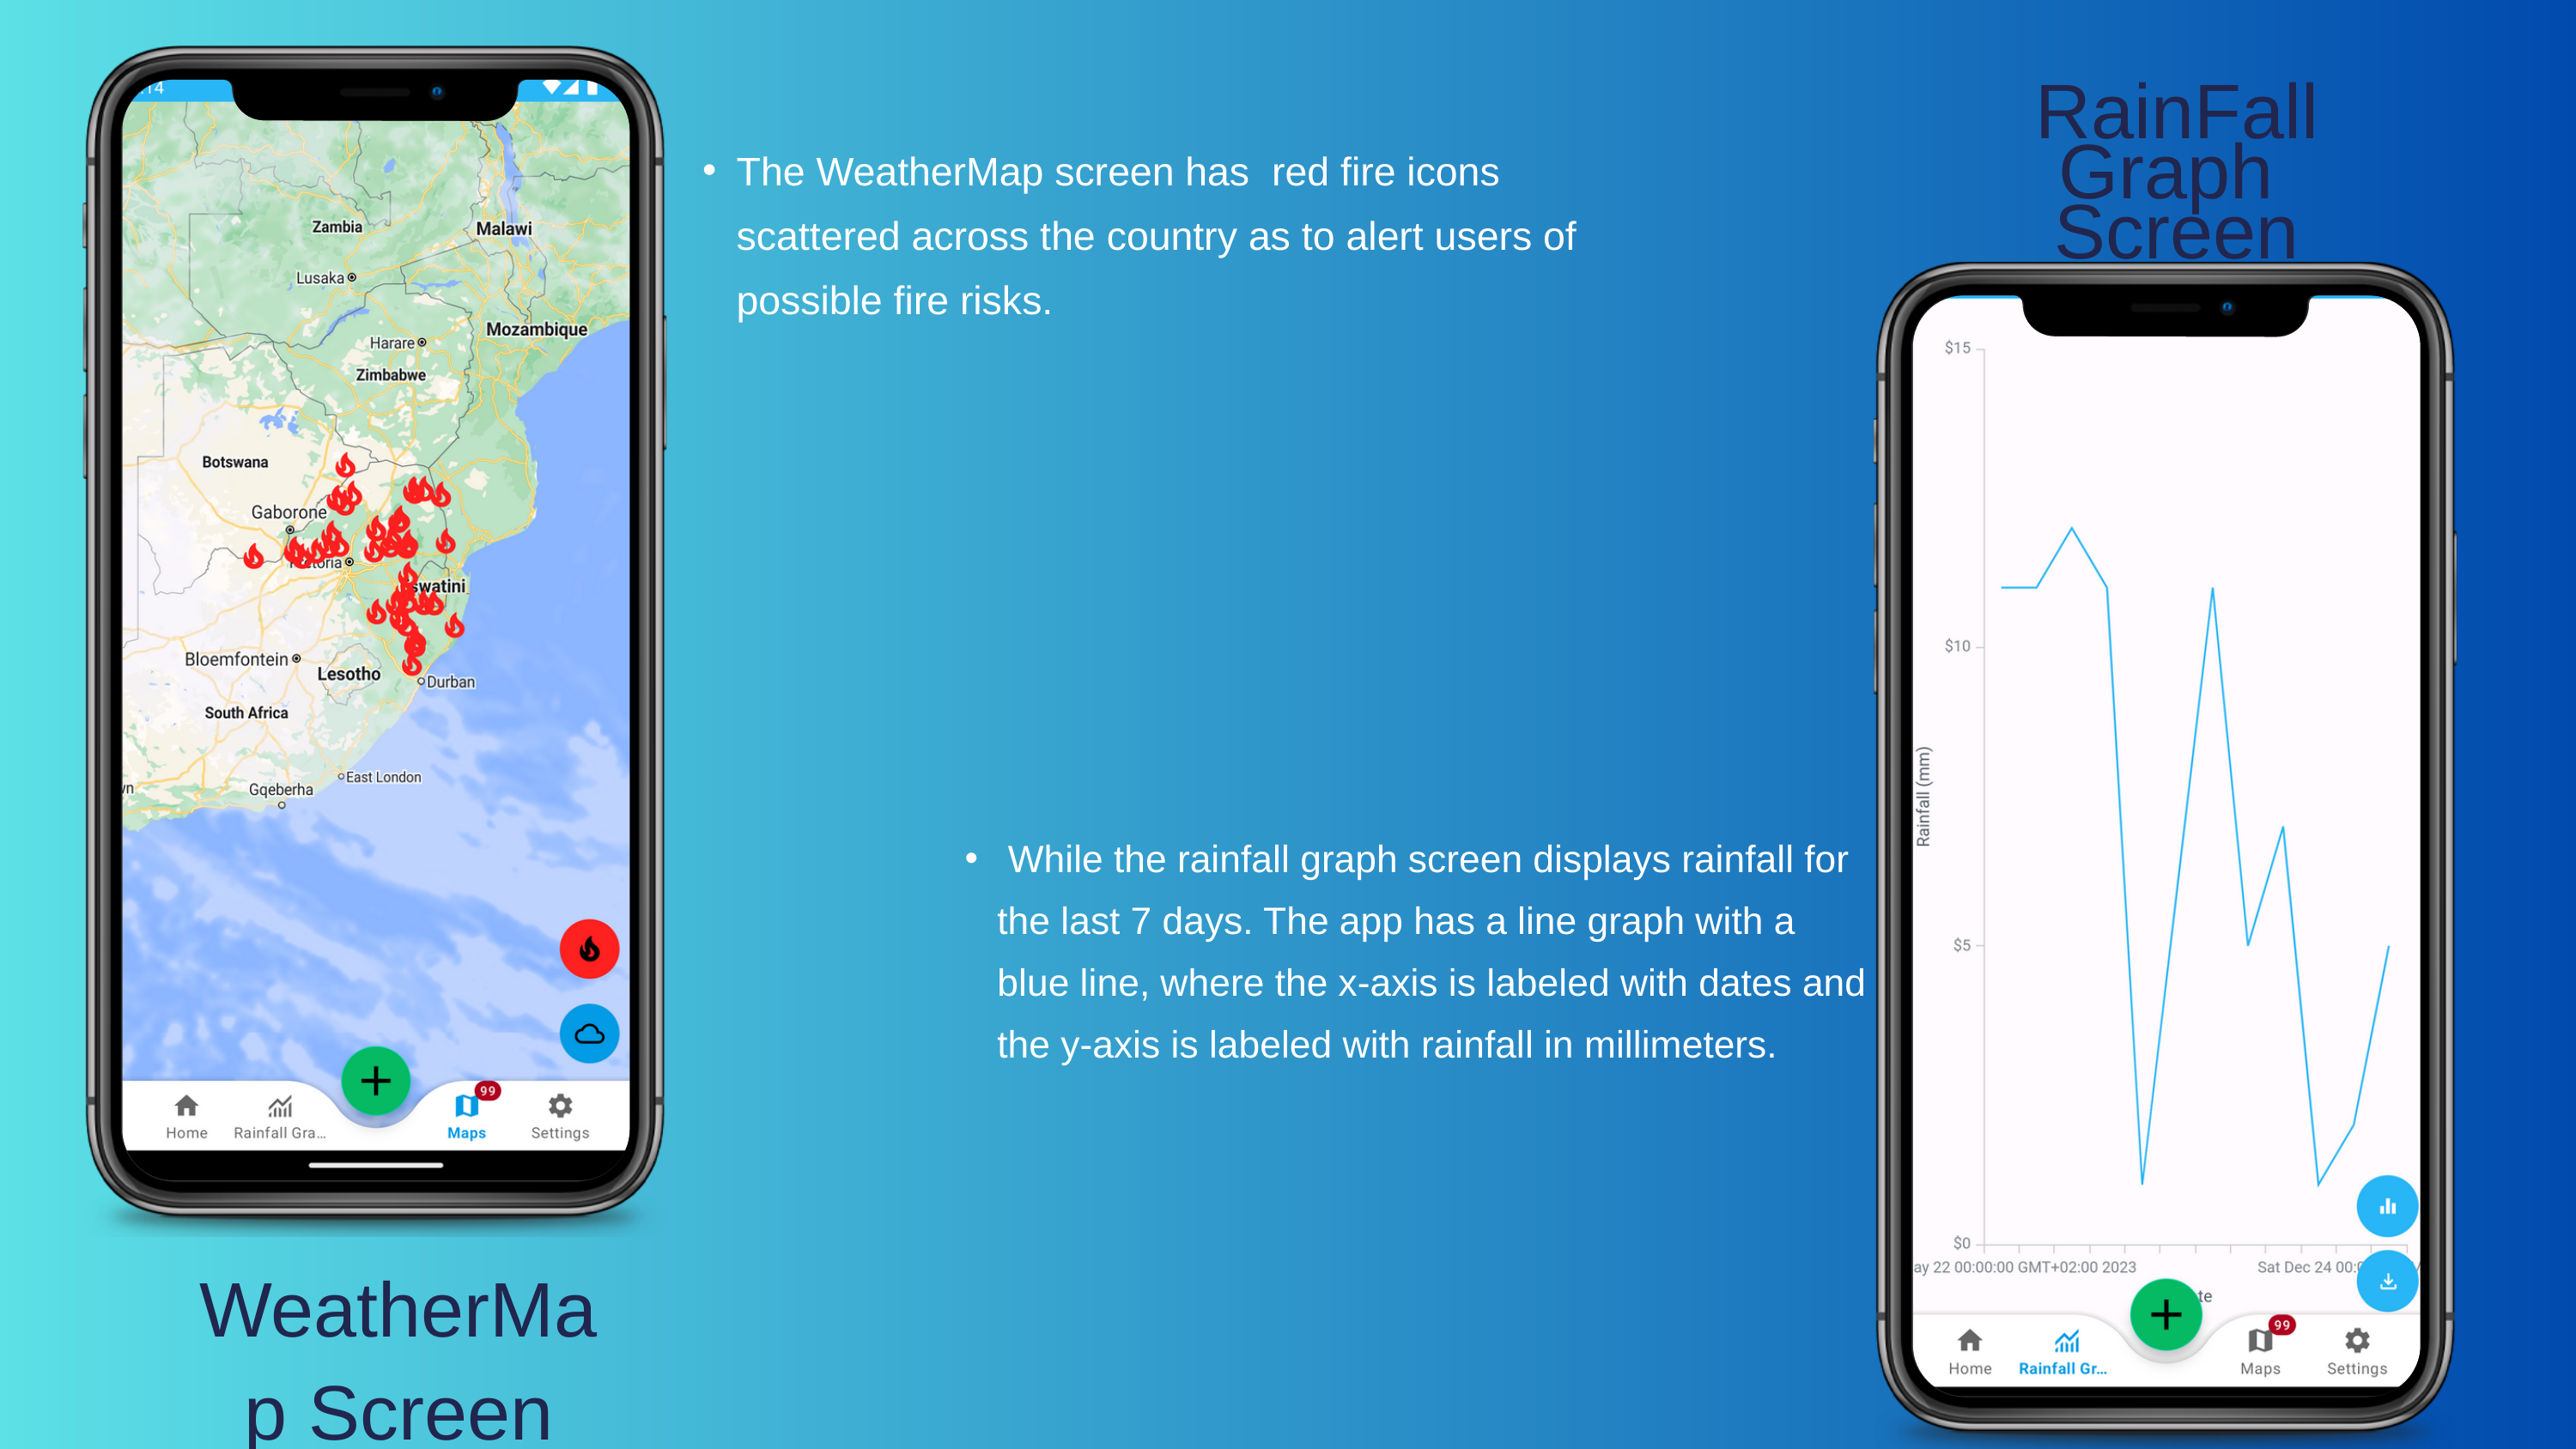

RainFall Graph
Screen
The WeatherMap screen has  red fire icons scattered across the country as to alert users of possible fire risks.

 While the rainfall graph screen displays rainfall for the last 7 days. The app has a line graph with a blue line, where the x-axis is labeled with dates and the y-axis is labeled with rainfall in millimeters.
WeatherMap Screen